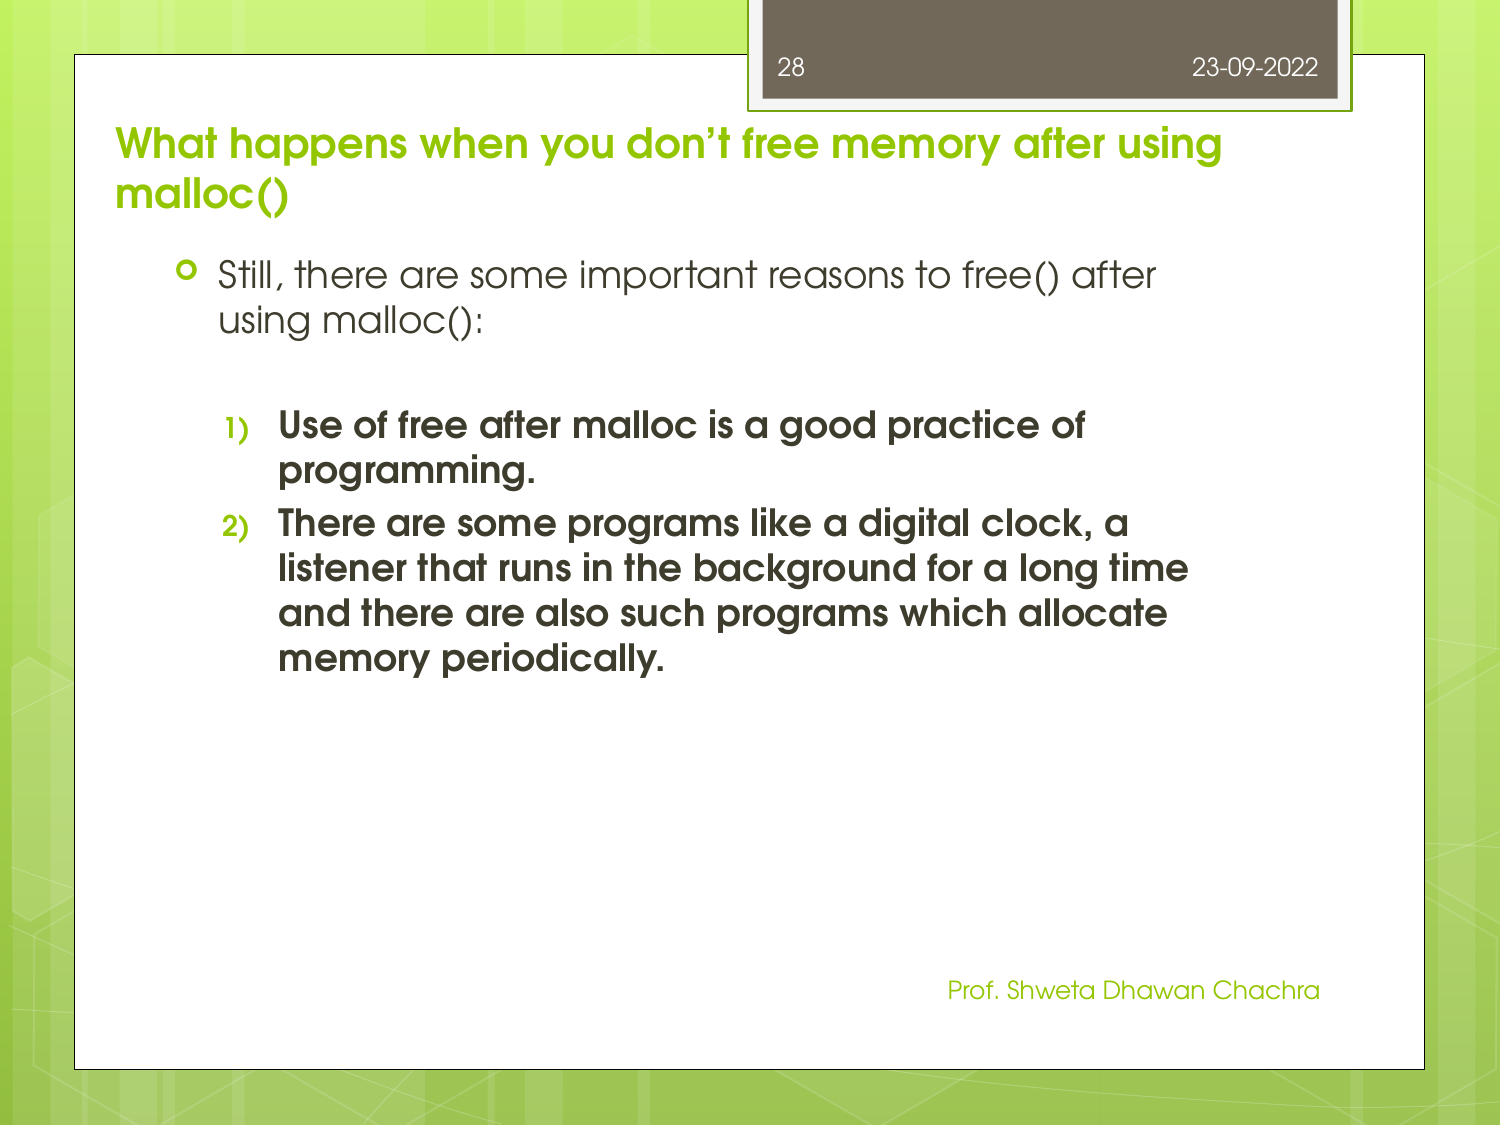

28
23-09-2022
# What happens when you don’t free memory after using malloc()
Still, there are some important reasons to free() after using malloc():

Use of free after malloc is a good practice of programming.
There are some programs like a digital clock, a listener that runs in the background for a long time and there are also such programs which allocate memory periodically.
Prof. Shweta Dhawan Chachra